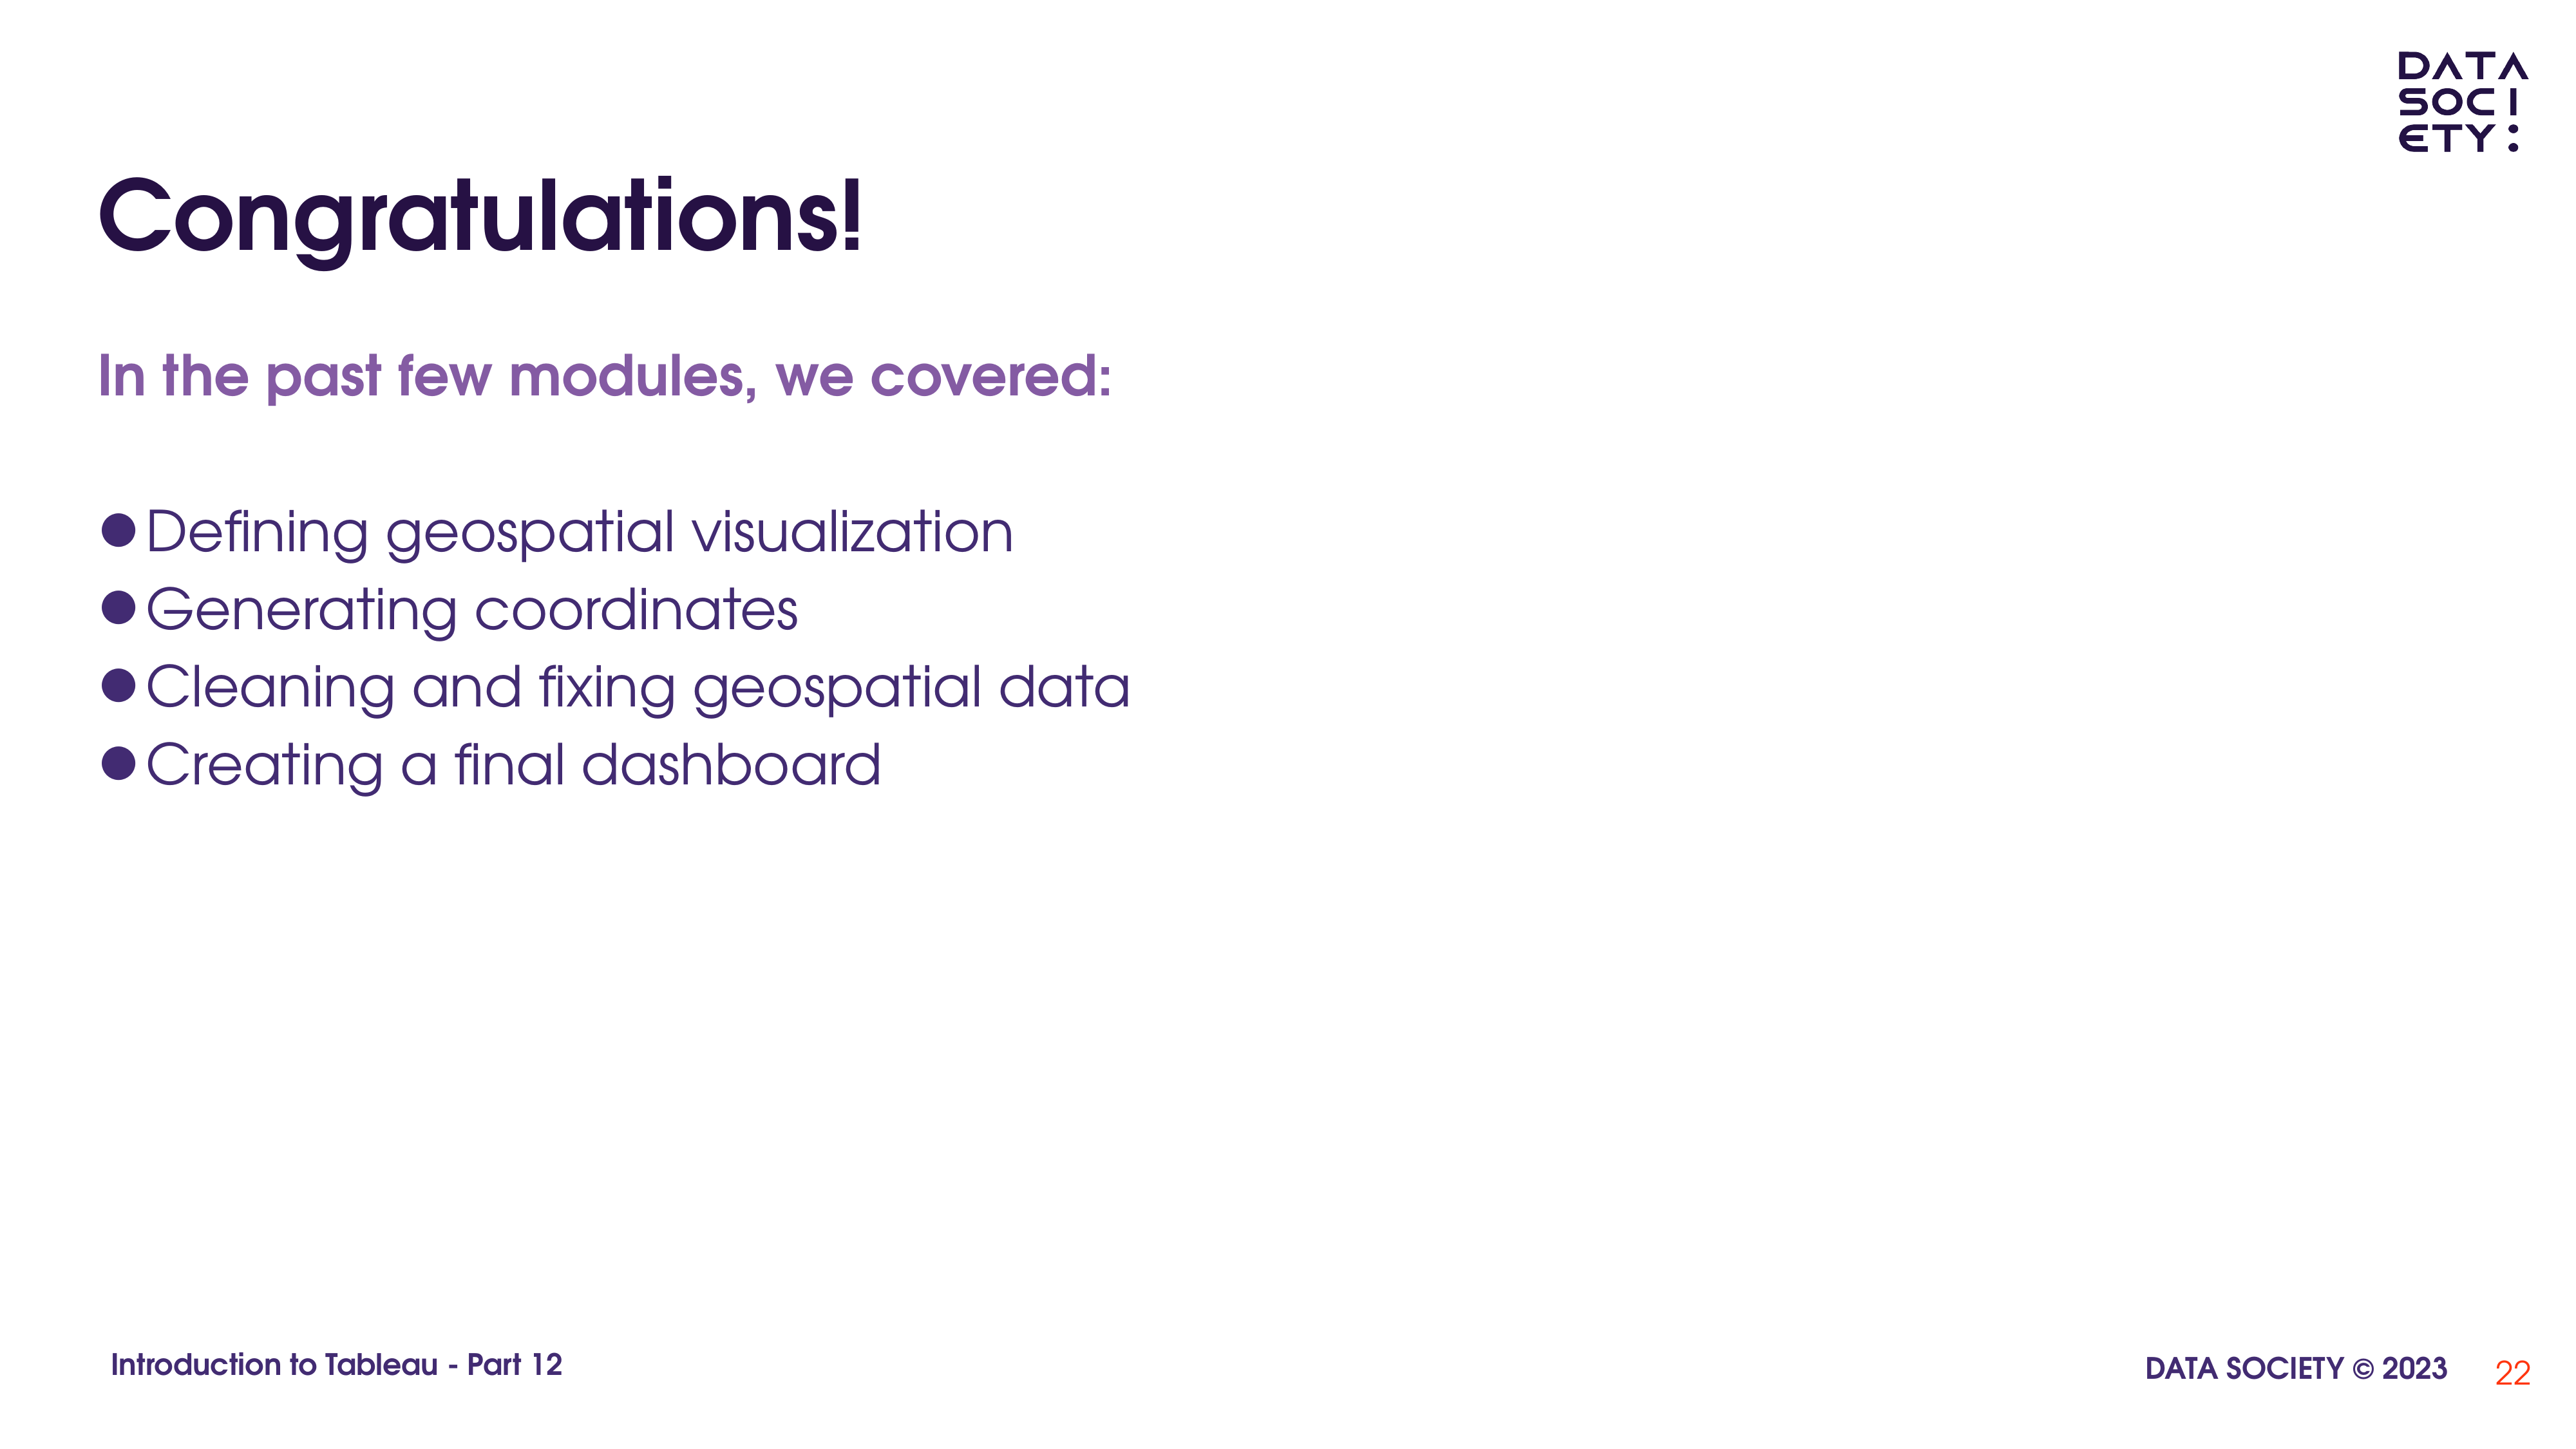

# Congratulations!
In the past few modules, we covered:

Defining geospatial visualization
Generating coordinates
Cleaning and fixing geospatial data
Creating a final dashboard
22